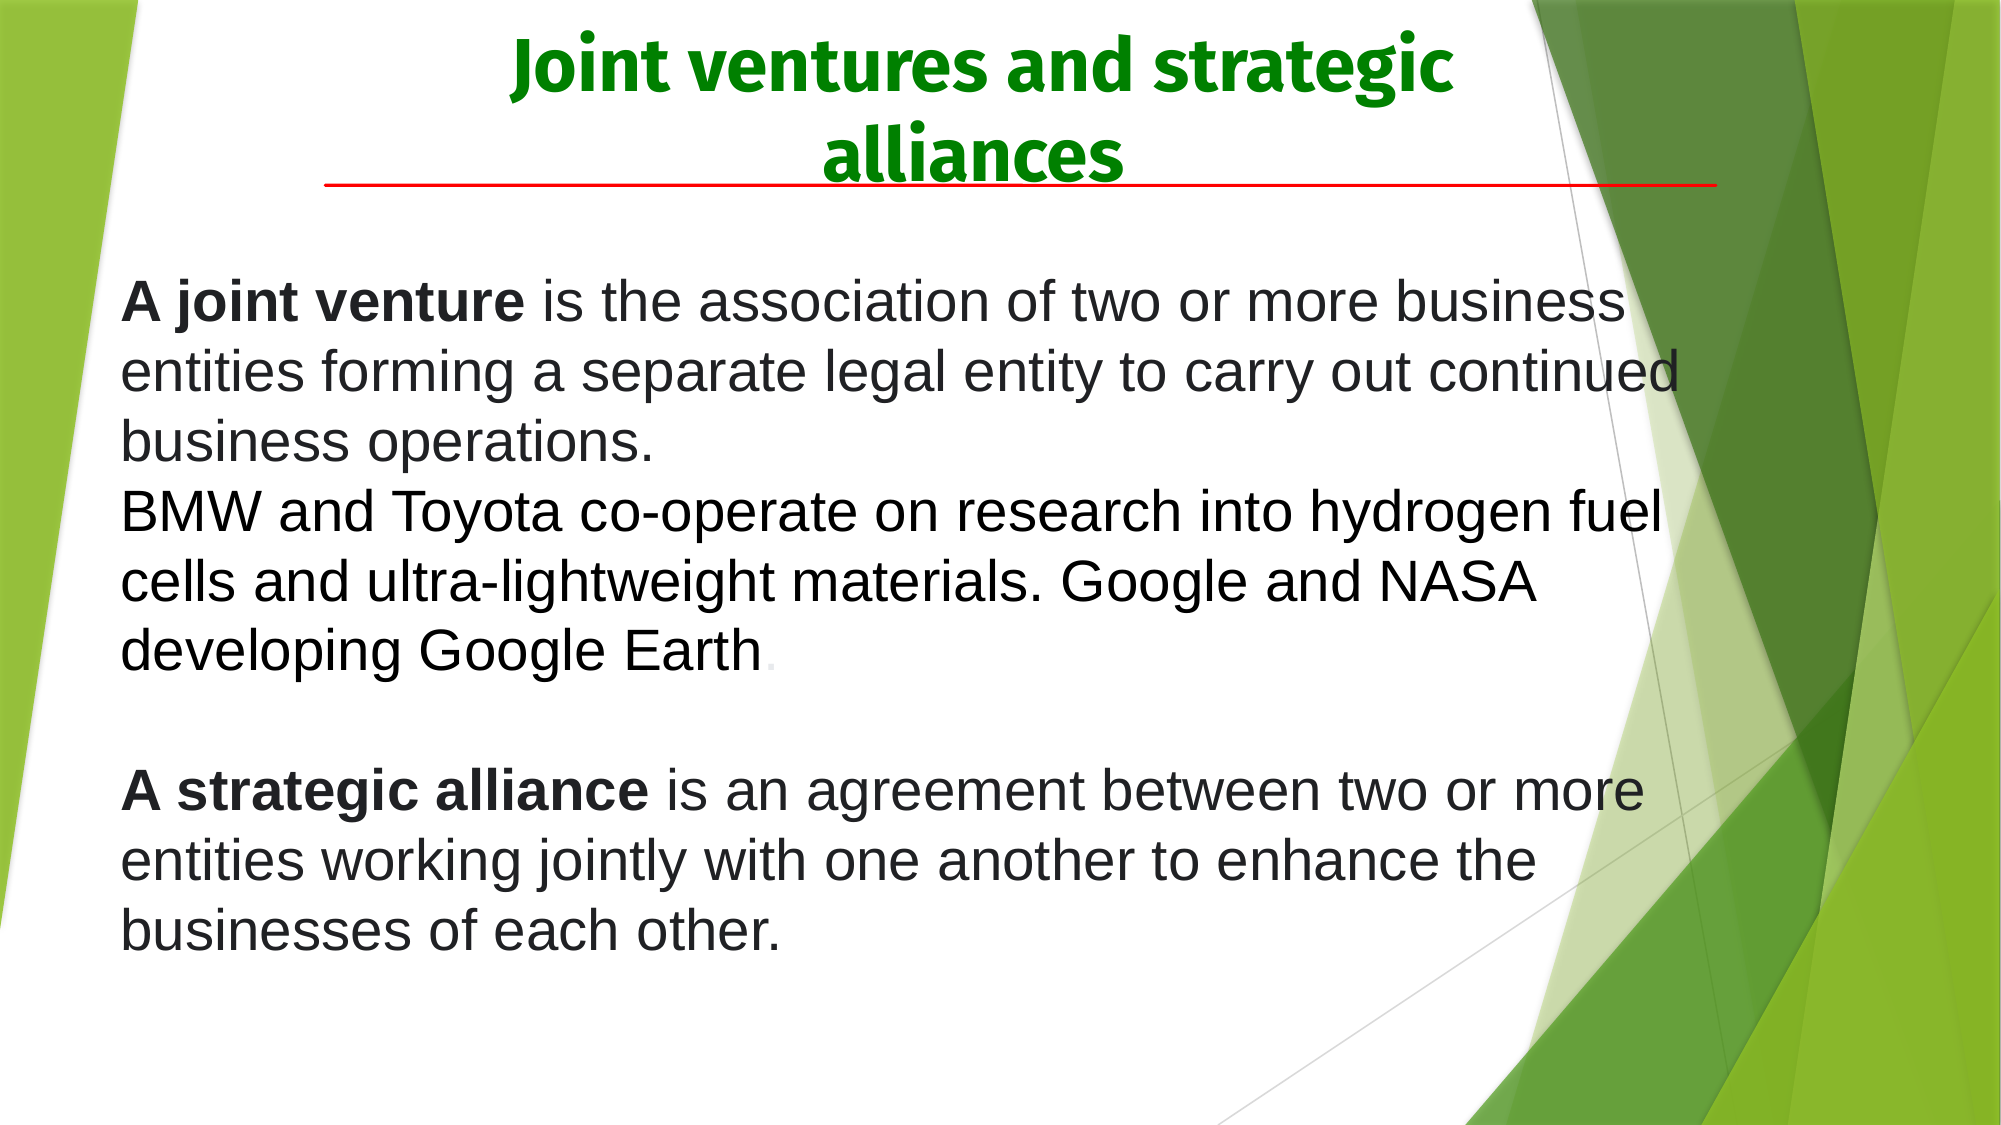

Joint ventures and strategic alliances
A joint venture is the association of two or more business entities forming a separate legal entity to carry out continued business operations.
BMW and Toyota co-operate on research into hydrogen fuel cells and ultra-lightweight materials. Google and NASA developing Google Earth.

A strategic alliance is an agreement between two or more entities working jointly with one another to enhance the businesses of each other.